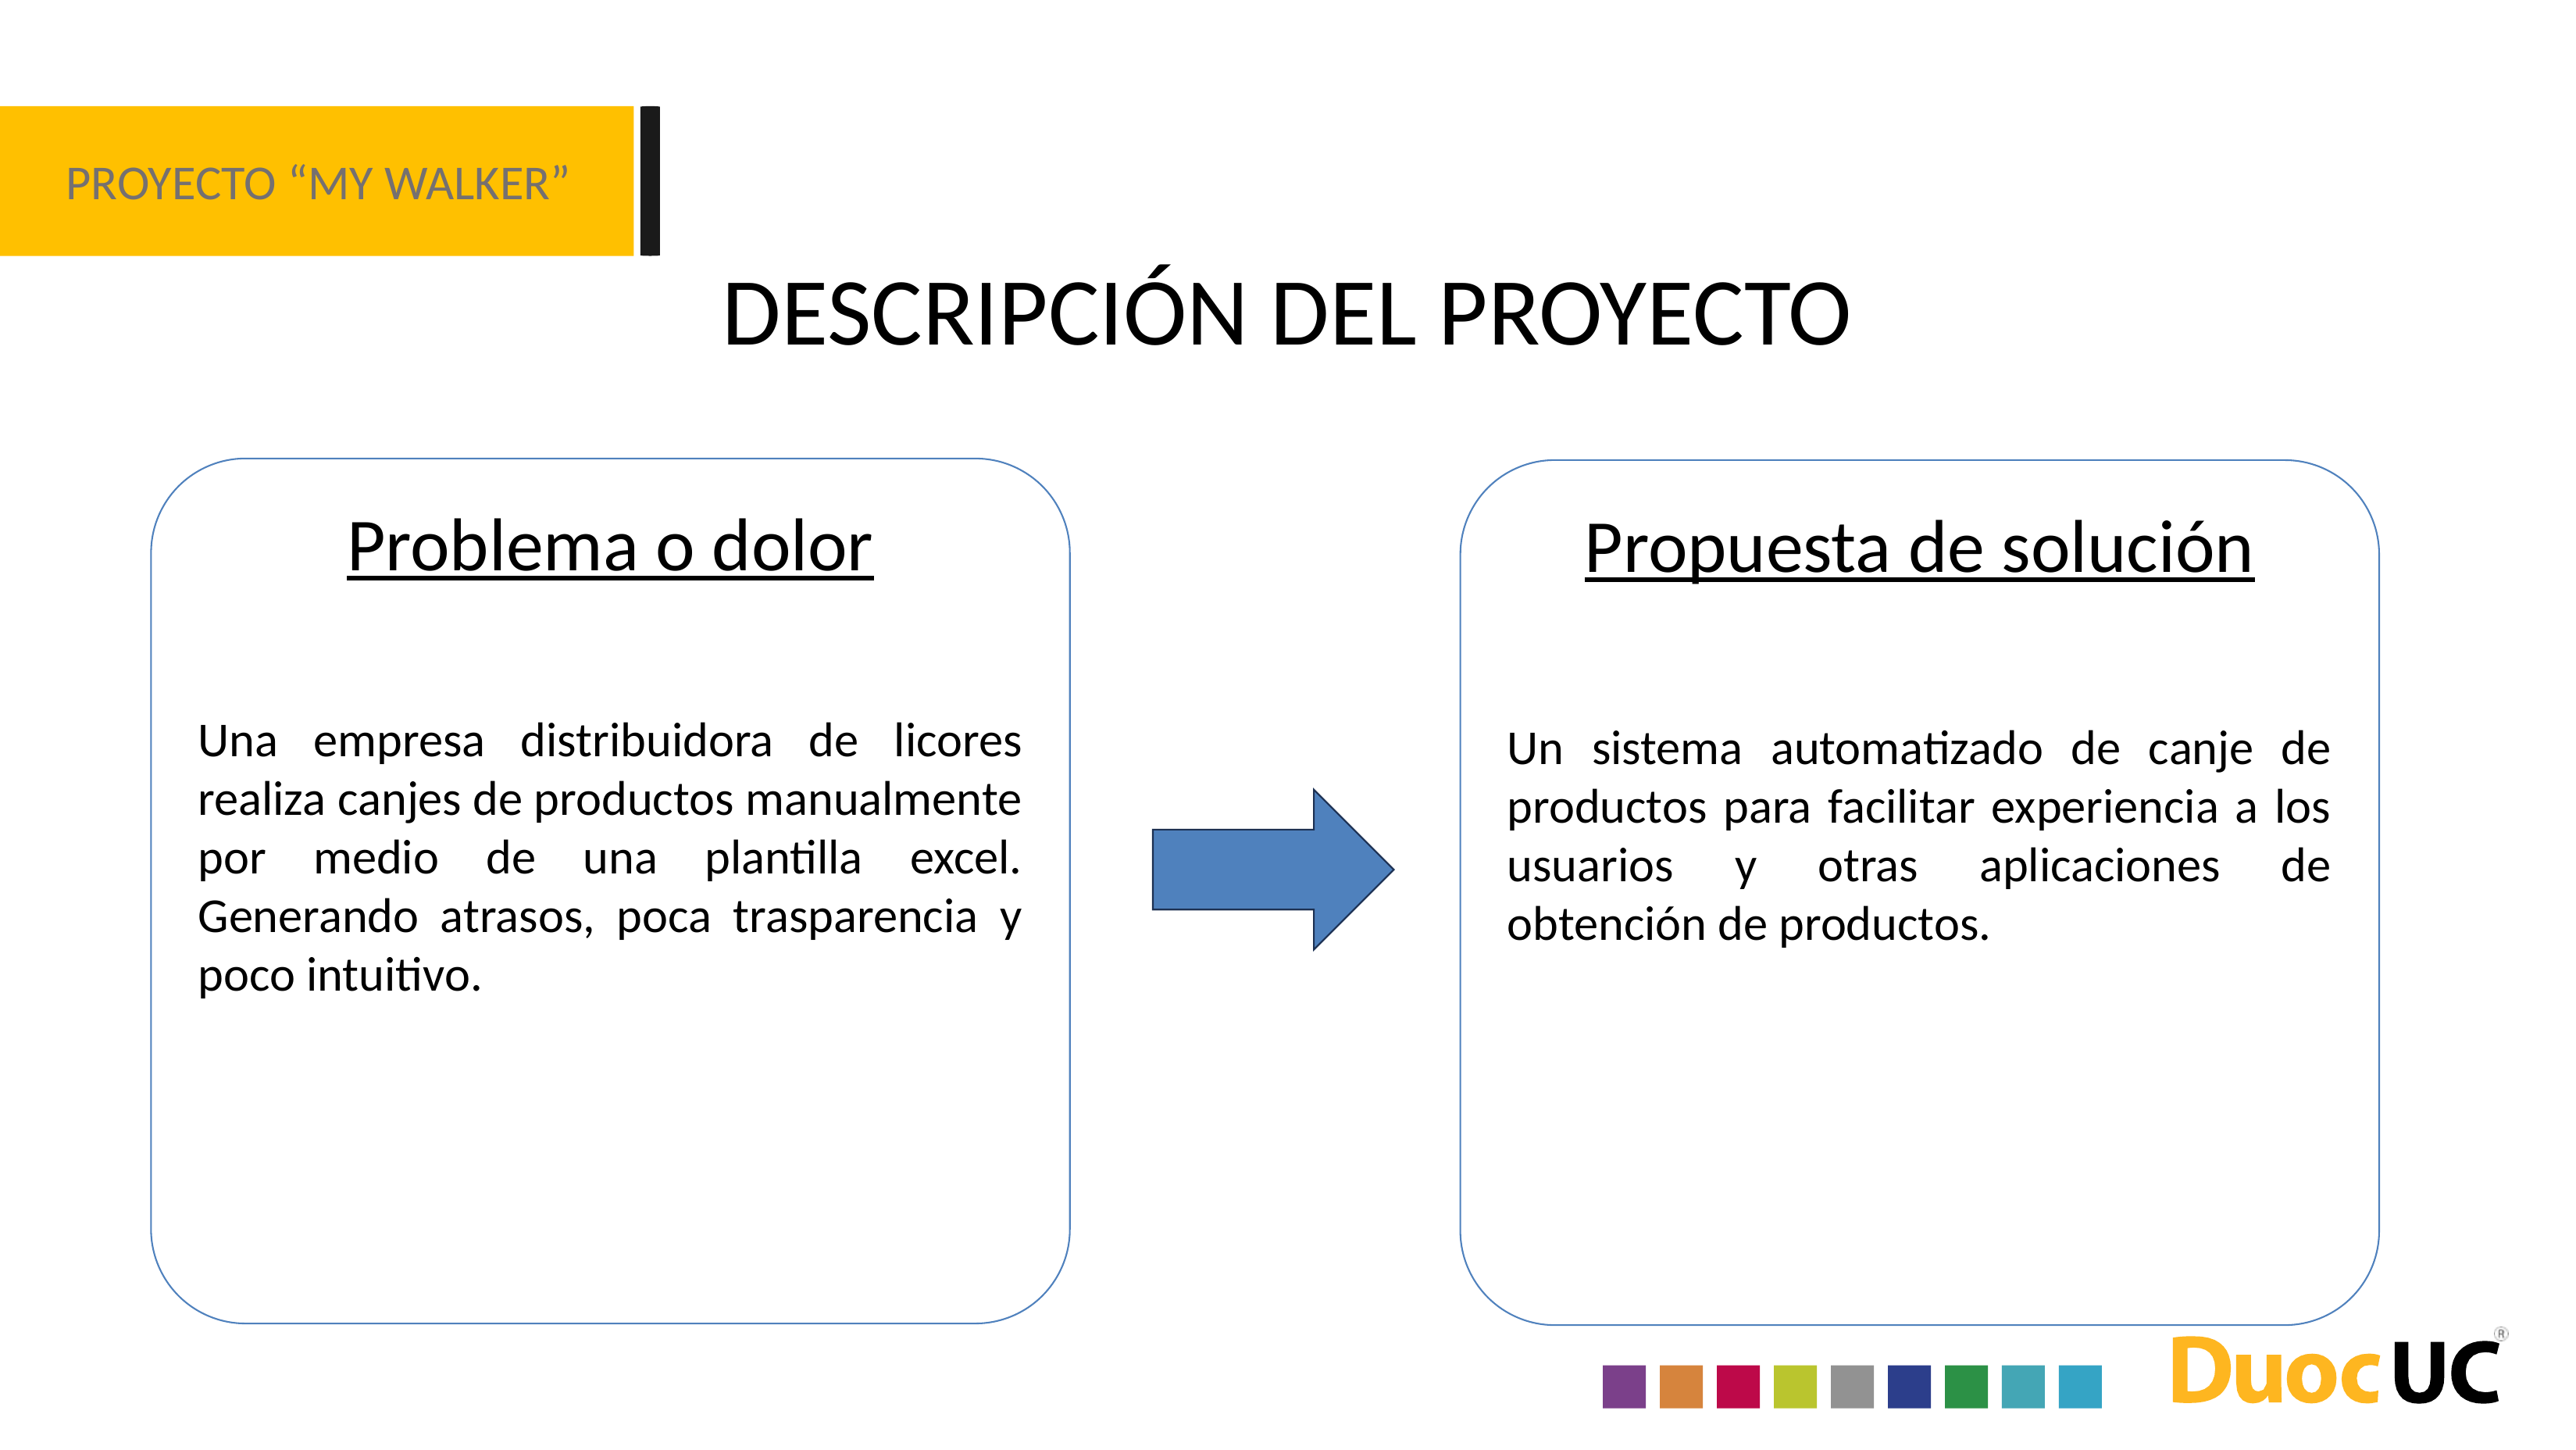

PROYECTO “MY WALKER”
DESCRIPCIÓN DEL PROYECTO
Problema o dolor

Una empresa distribuidora de licores realiza canjes de productos manualmente por medio de una plantilla excel. Generando atrasos, poca trasparencia y poco intuitivo.
Propuesta de solución

Un sistema automatizado de canje de productos para facilitar experiencia a los usuarios y otras aplicaciones de obtención de productos.